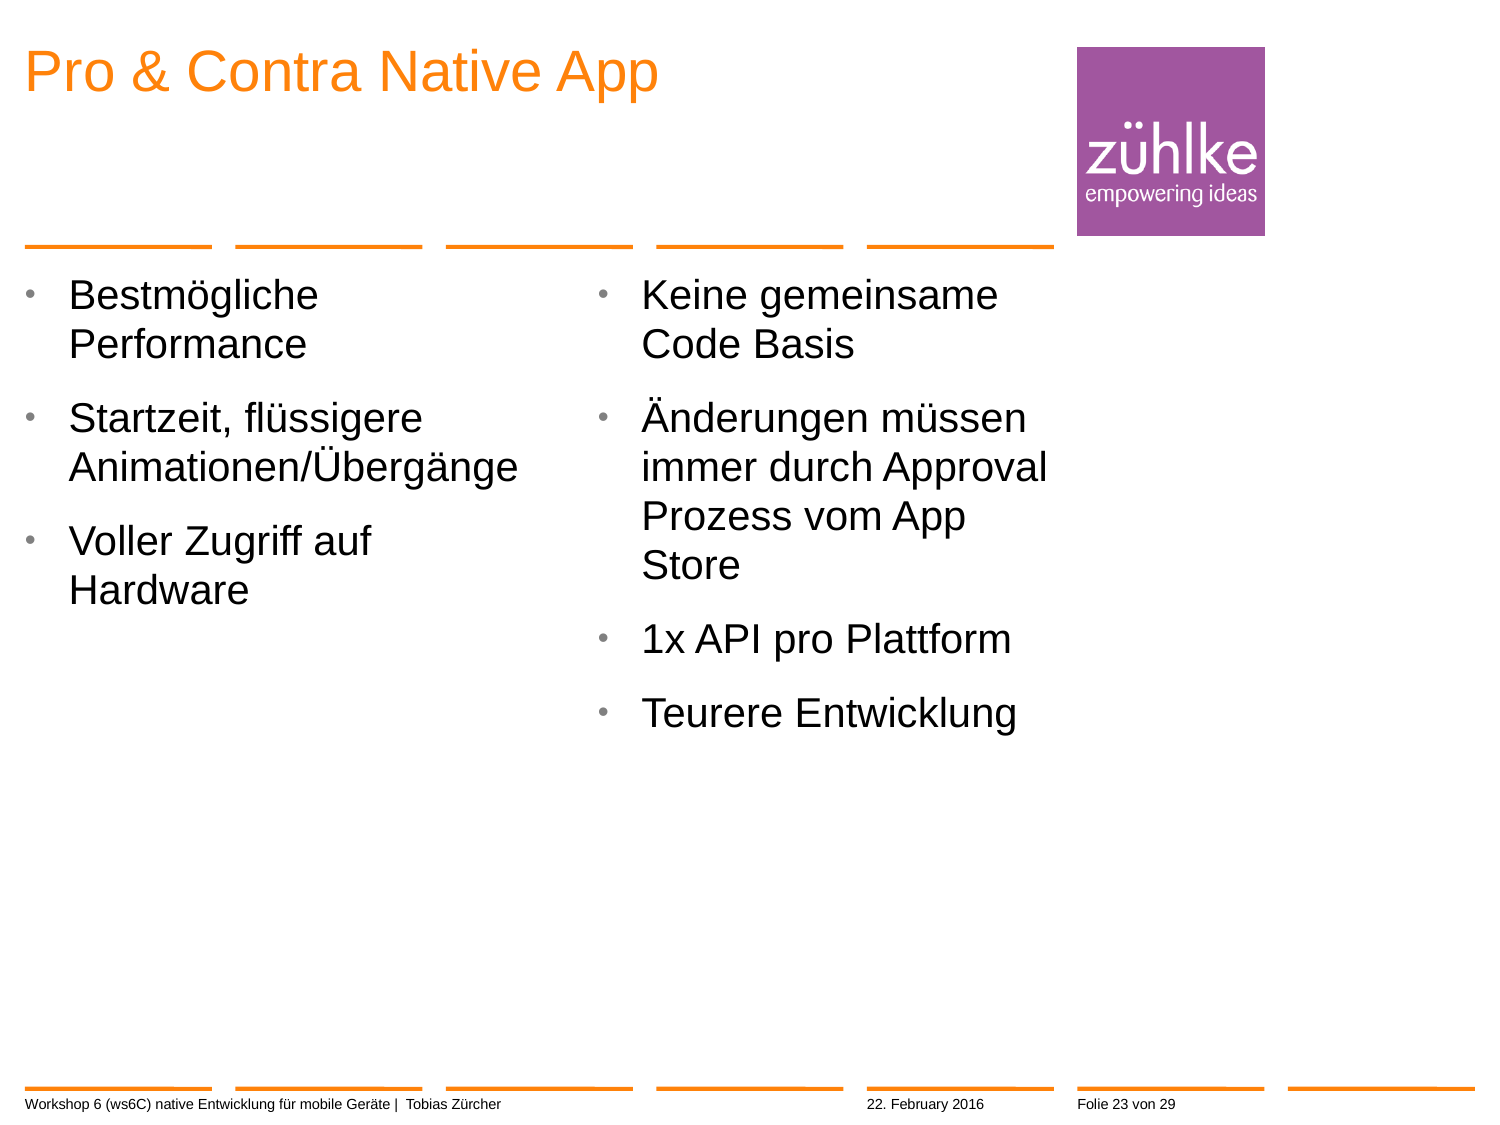

# Pro & Contra Native App
Bestmögliche Performance
Startzeit, flüssigere Animationen/Übergänge
Voller Zugriff auf Hardware
Keine gemeinsame Code Basis
Änderungen müssen immer durch Approval Prozess vom App Store
1x API pro Plattform
Teurere Entwicklung
Workshop 6 (ws6C) native Entwicklung für mobile Geräte |  Tobias Zürcher
22. February 2016
Folie 23 von 29